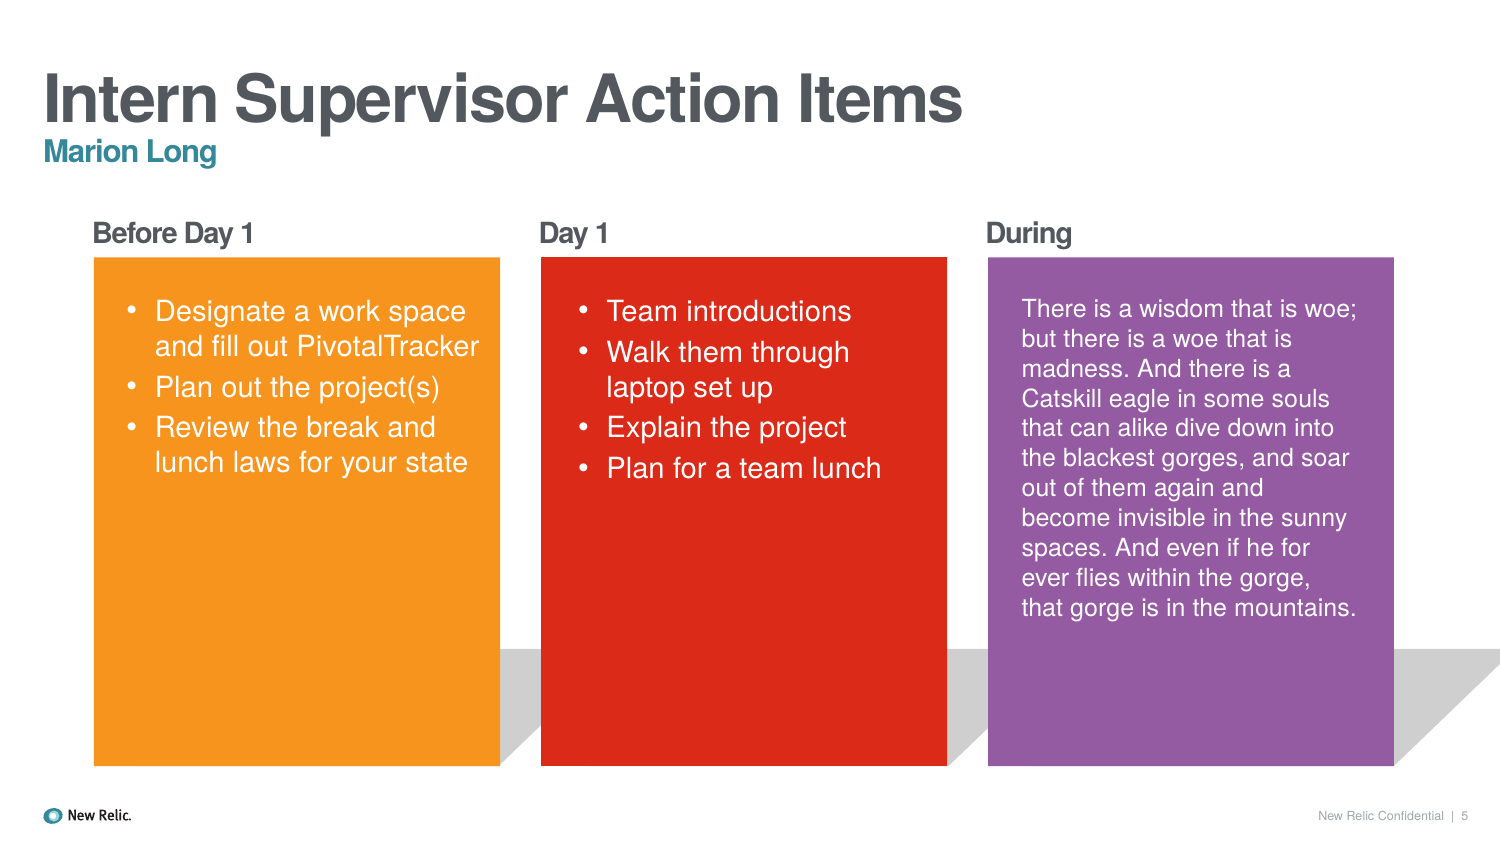

# Intern Supervisor Action Items
Marion Long
Before Day 1

Day 1

During

There is a wisdom that is woe; but there is a woe that is madness. And there is a Catskill eagle in some souls that can alike dive down into the blackest gorges, and soar out of them again and become invisible in the sunny spaces. And even if he for ever flies within the gorge, that gorge is in the mountains.

Designate a work space and fill out PivotalTracker
Plan out the project(s)
Review the break and lunch laws for your state
Team introductions
Walk them through laptop set up
Explain the project
Plan for a team lunch